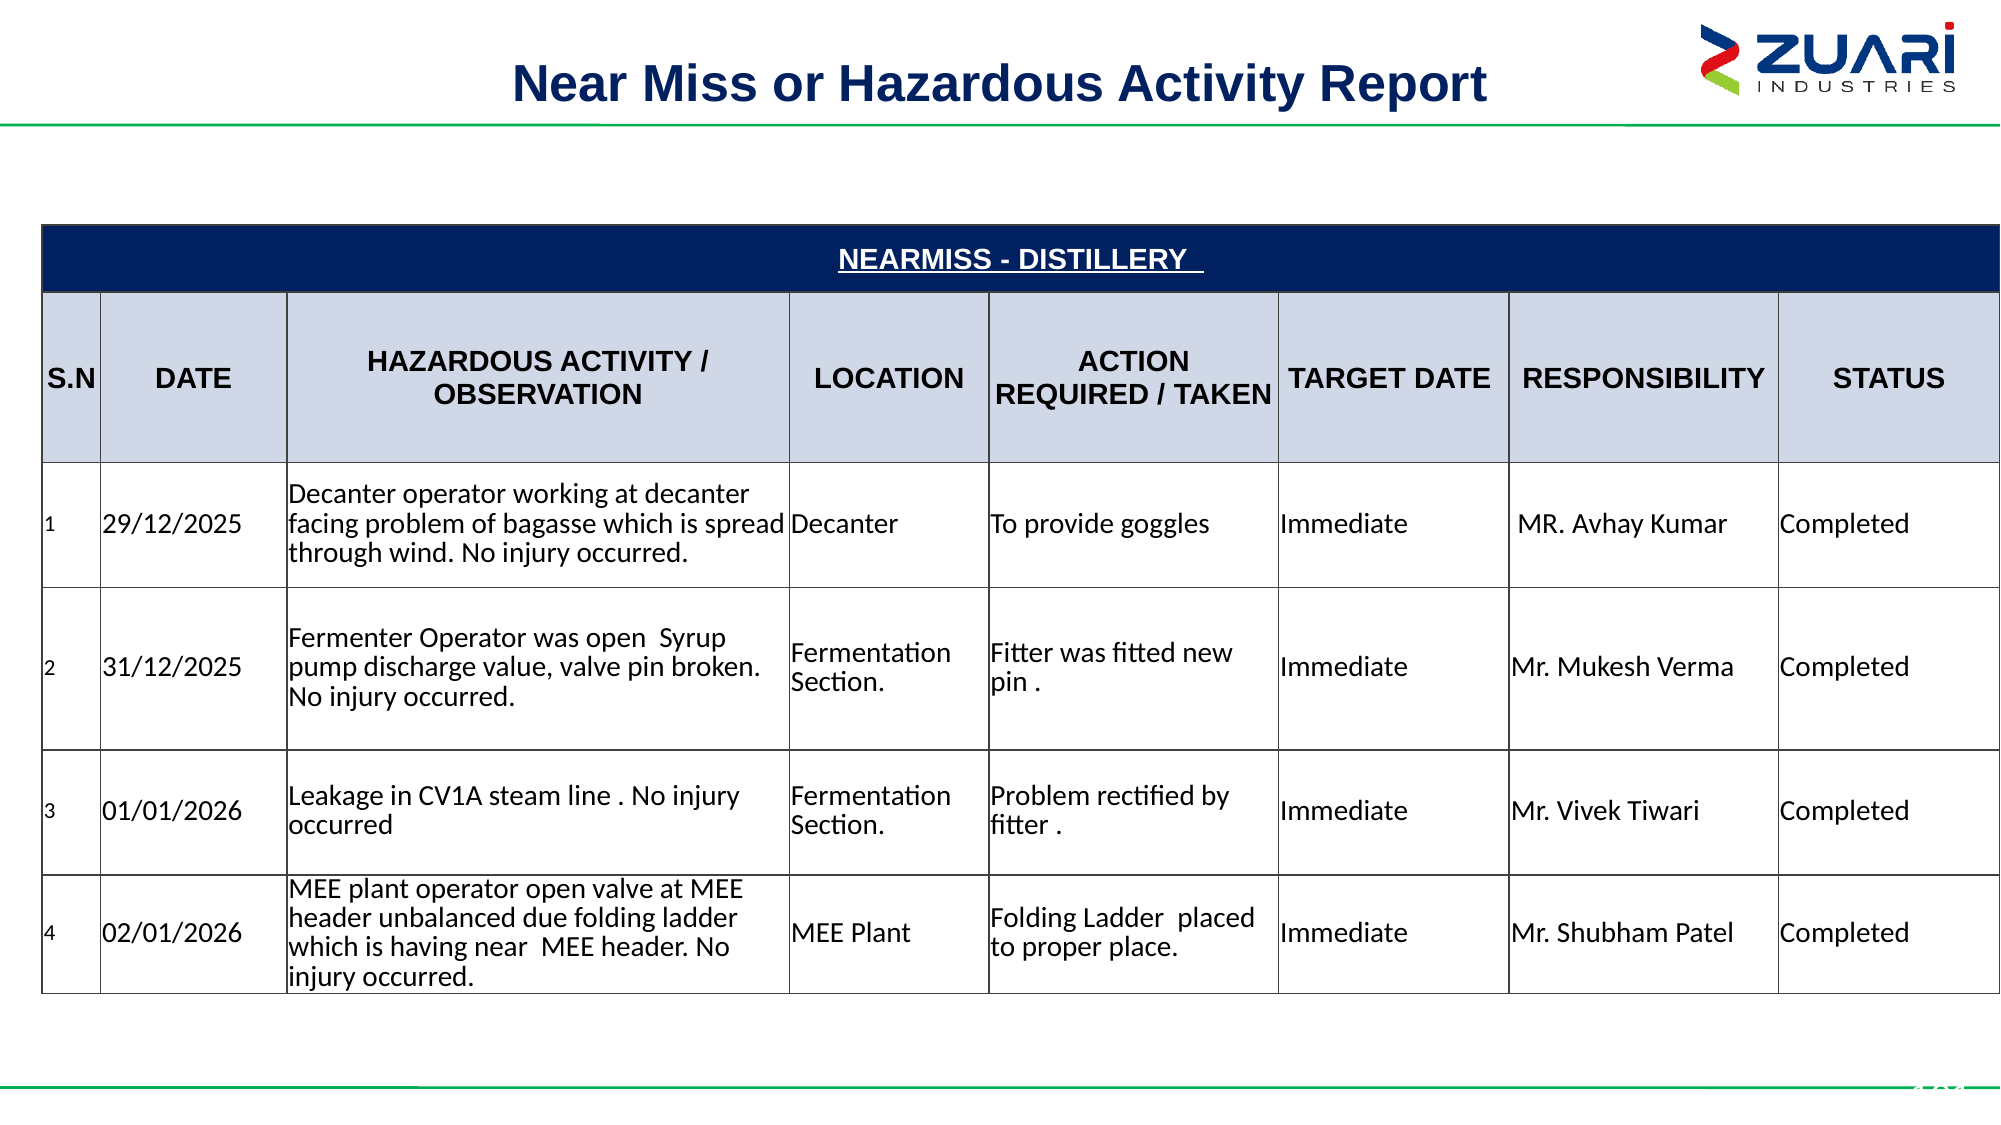

Near Miss or Hazardous Activity Report
| NEARMISS - DISTILLERY |  |  |  |  |  |  |  |
| --- | --- | --- | --- | --- | --- | --- | --- |
| S.N | DATE | HAZARDOUS ACTIVITY / OBSERVATION | LOCATION | ACTION REQUIRED / TAKEN | TARGET DATE | RESPONSIBILITY | STATUS |
| 1 | 29/12/2025 | Decanter operator working at decanter facing problem of bagasse which is spread through wind. No injury occurred. | Decanter | To provide goggles | Immediate | MR. Avhay Kumar | Completed |
| 2 | 31/12/2025 | Fermenter Operator was open Syrup pump discharge value, valve pin broken. No injury occurred. | Fermentation Section. | Fitter was fitted new pin . | Immediate | Mr. Mukesh Verma | Completed |
| 3 | 01/01/2026 | Leakage in CV1A steam line . No injury occurred | Fermentation Section. | Problem rectified by fitter . | Immediate | Mr. Vivek Tiwari | Completed |
| 4 | 02/01/2026 | MEE plant operator open valve at MEE header unbalanced due folding ladder which is having near MEE header. No injury occurred. | MEE Plant | Folding Ladder placed to proper place. | Immediate | Mr. Shubham Patel | Completed |
101